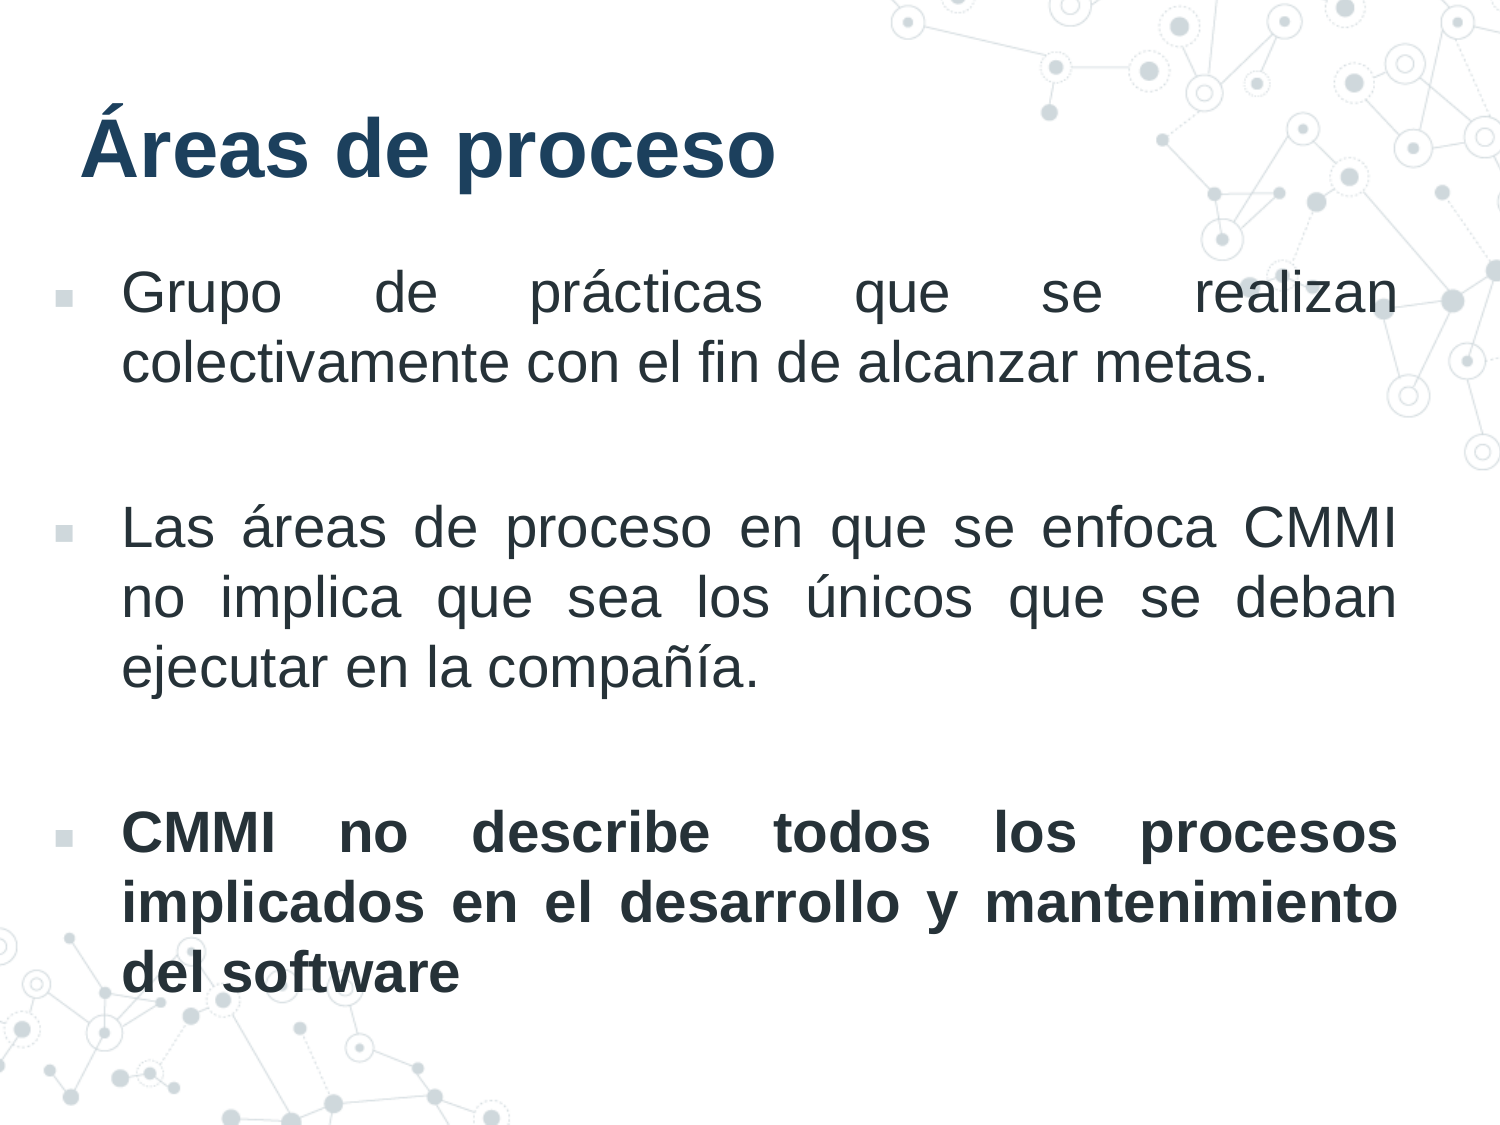

# Áreas de proceso
Grupo de prácticas que se realizan colectivamente con el fin de alcanzar metas.

Las áreas de proceso en que se enfoca CMMI no implica que sea los únicos que se deban ejecutar en la compañía.

CMMI no describe todos los procesos implicados en el desarrollo y mantenimiento del software